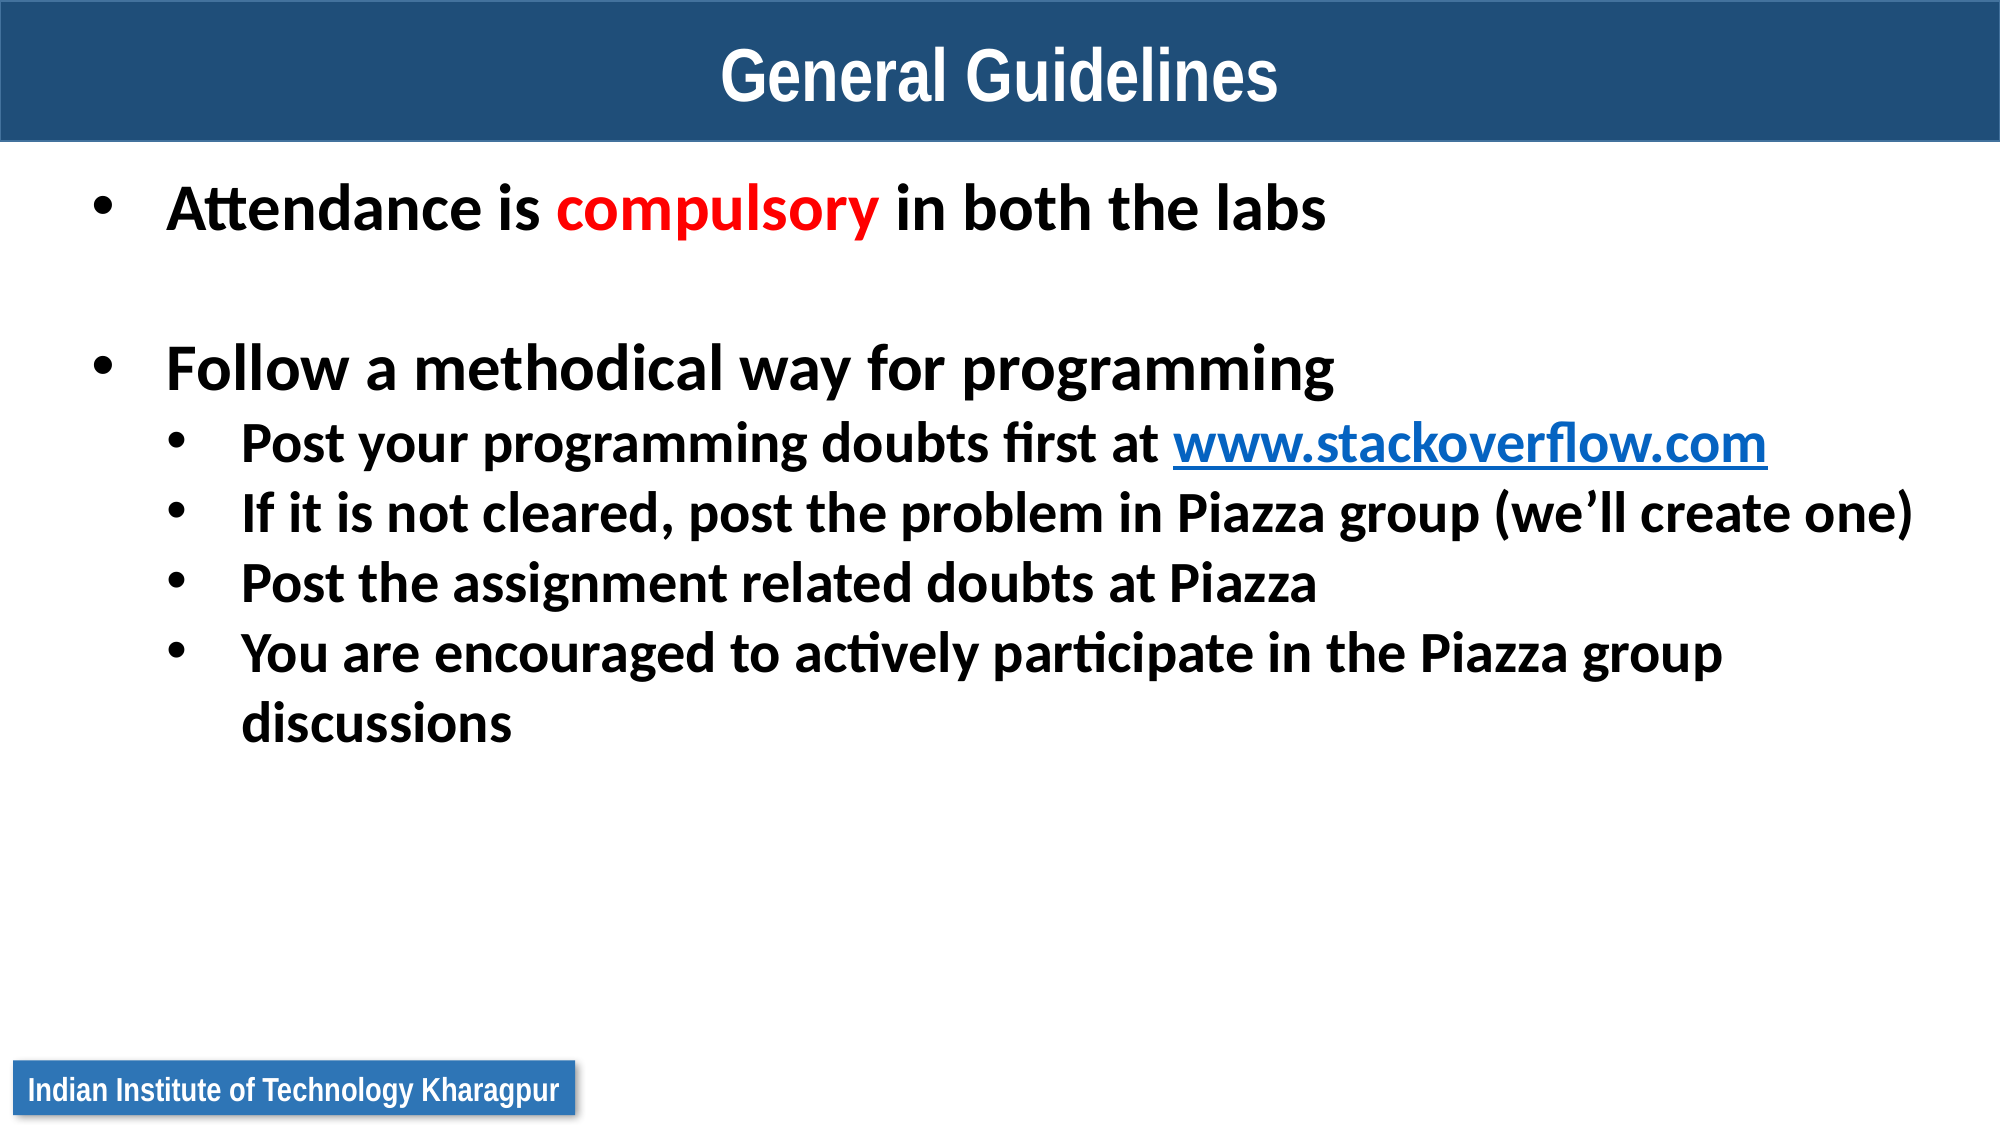

General Guidelines
Attendance is compulsory in both the labs

Follow a methodical way for programming
Post your programming doubts first at www.stackoverflow.com
If it is not cleared, post the problem in Piazza group (we’ll create one)
Post the assignment related doubts at Piazza
You are encouraged to actively participate in the Piazza group discussions
Indian Institute of Technology Kharagpur